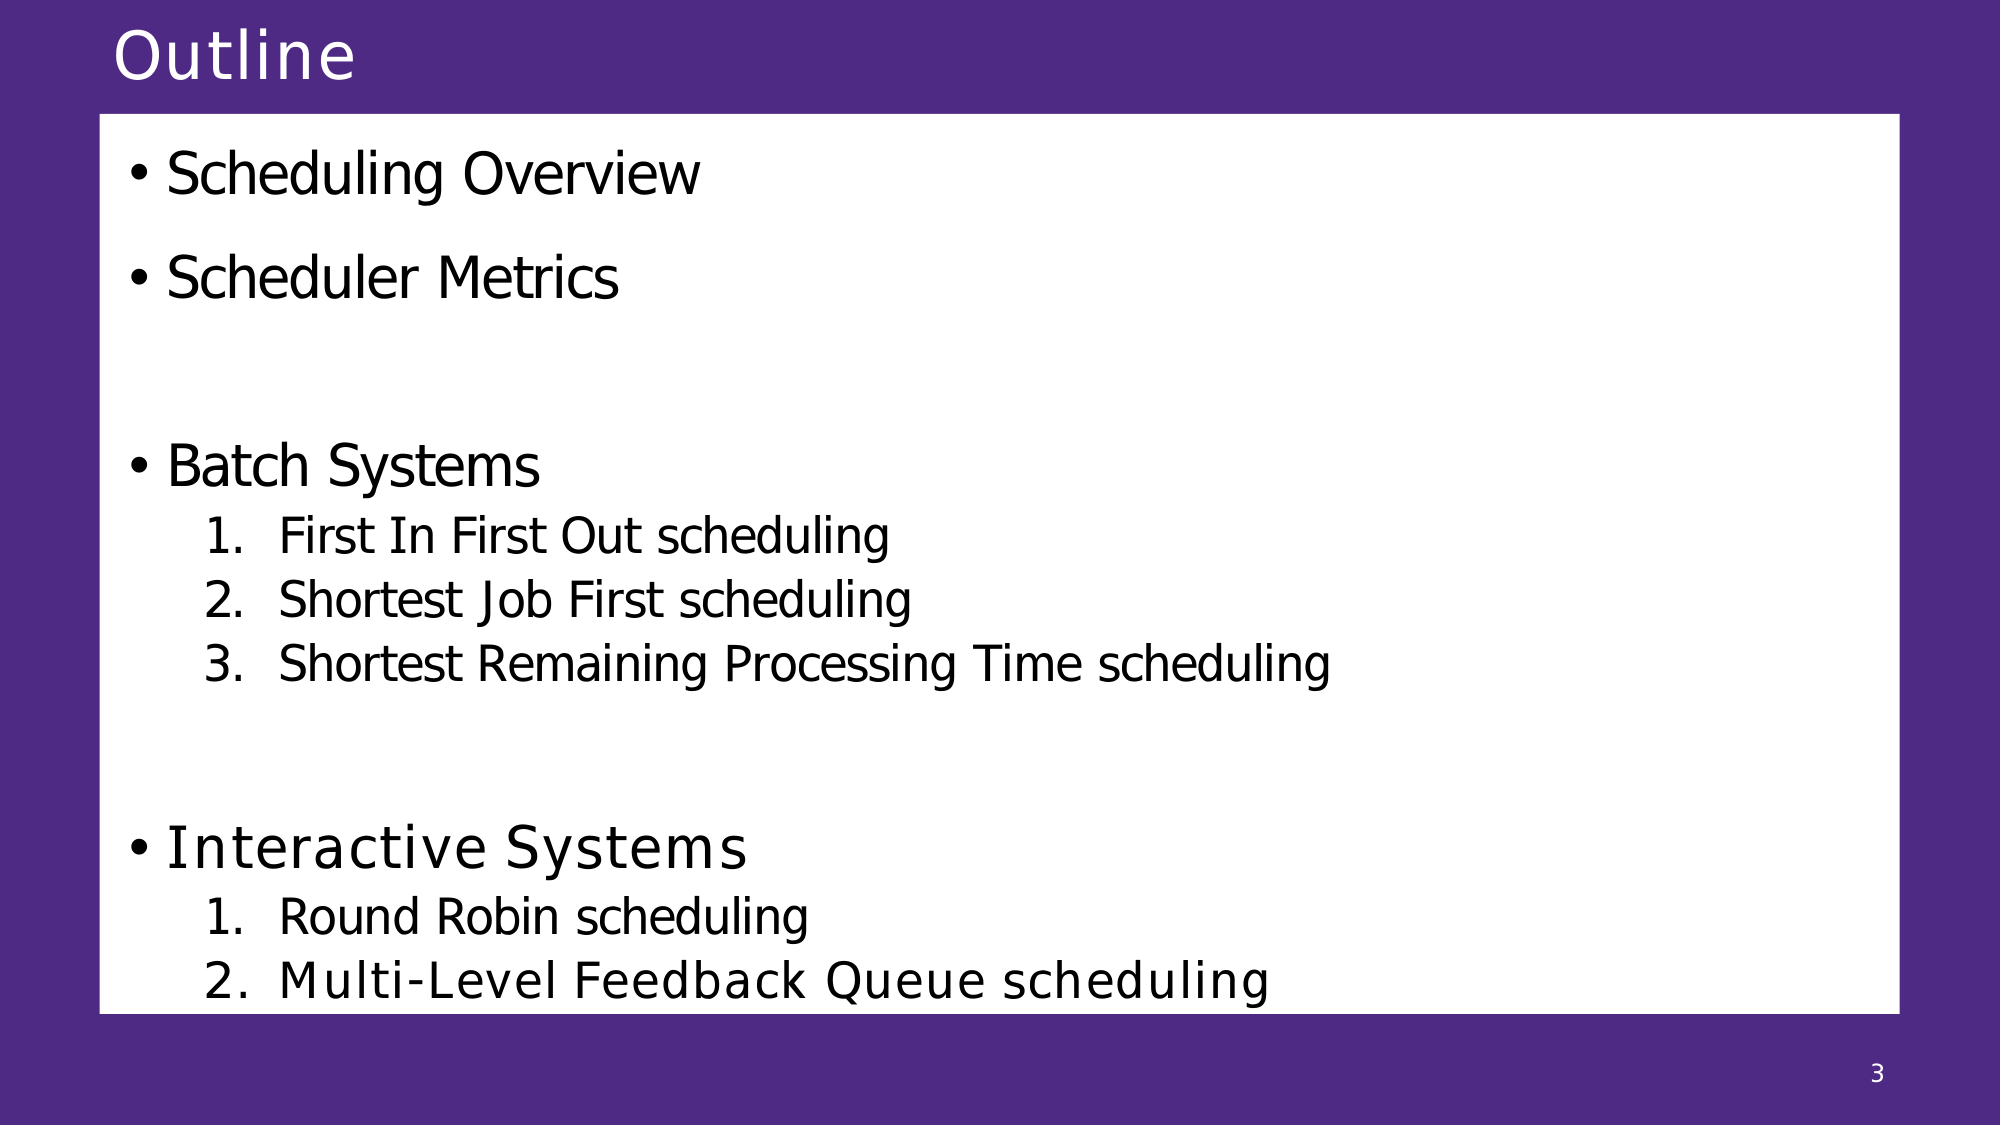

# Outline
Scheduling Overview
Scheduler Metrics

Batch Systems
First In First Out scheduling
Shortest Job First scheduling
Shortest Remaining Processing Time scheduling

Interactive Systems
Round Robin scheduling
Multi-Level Feedback Queue scheduling
3